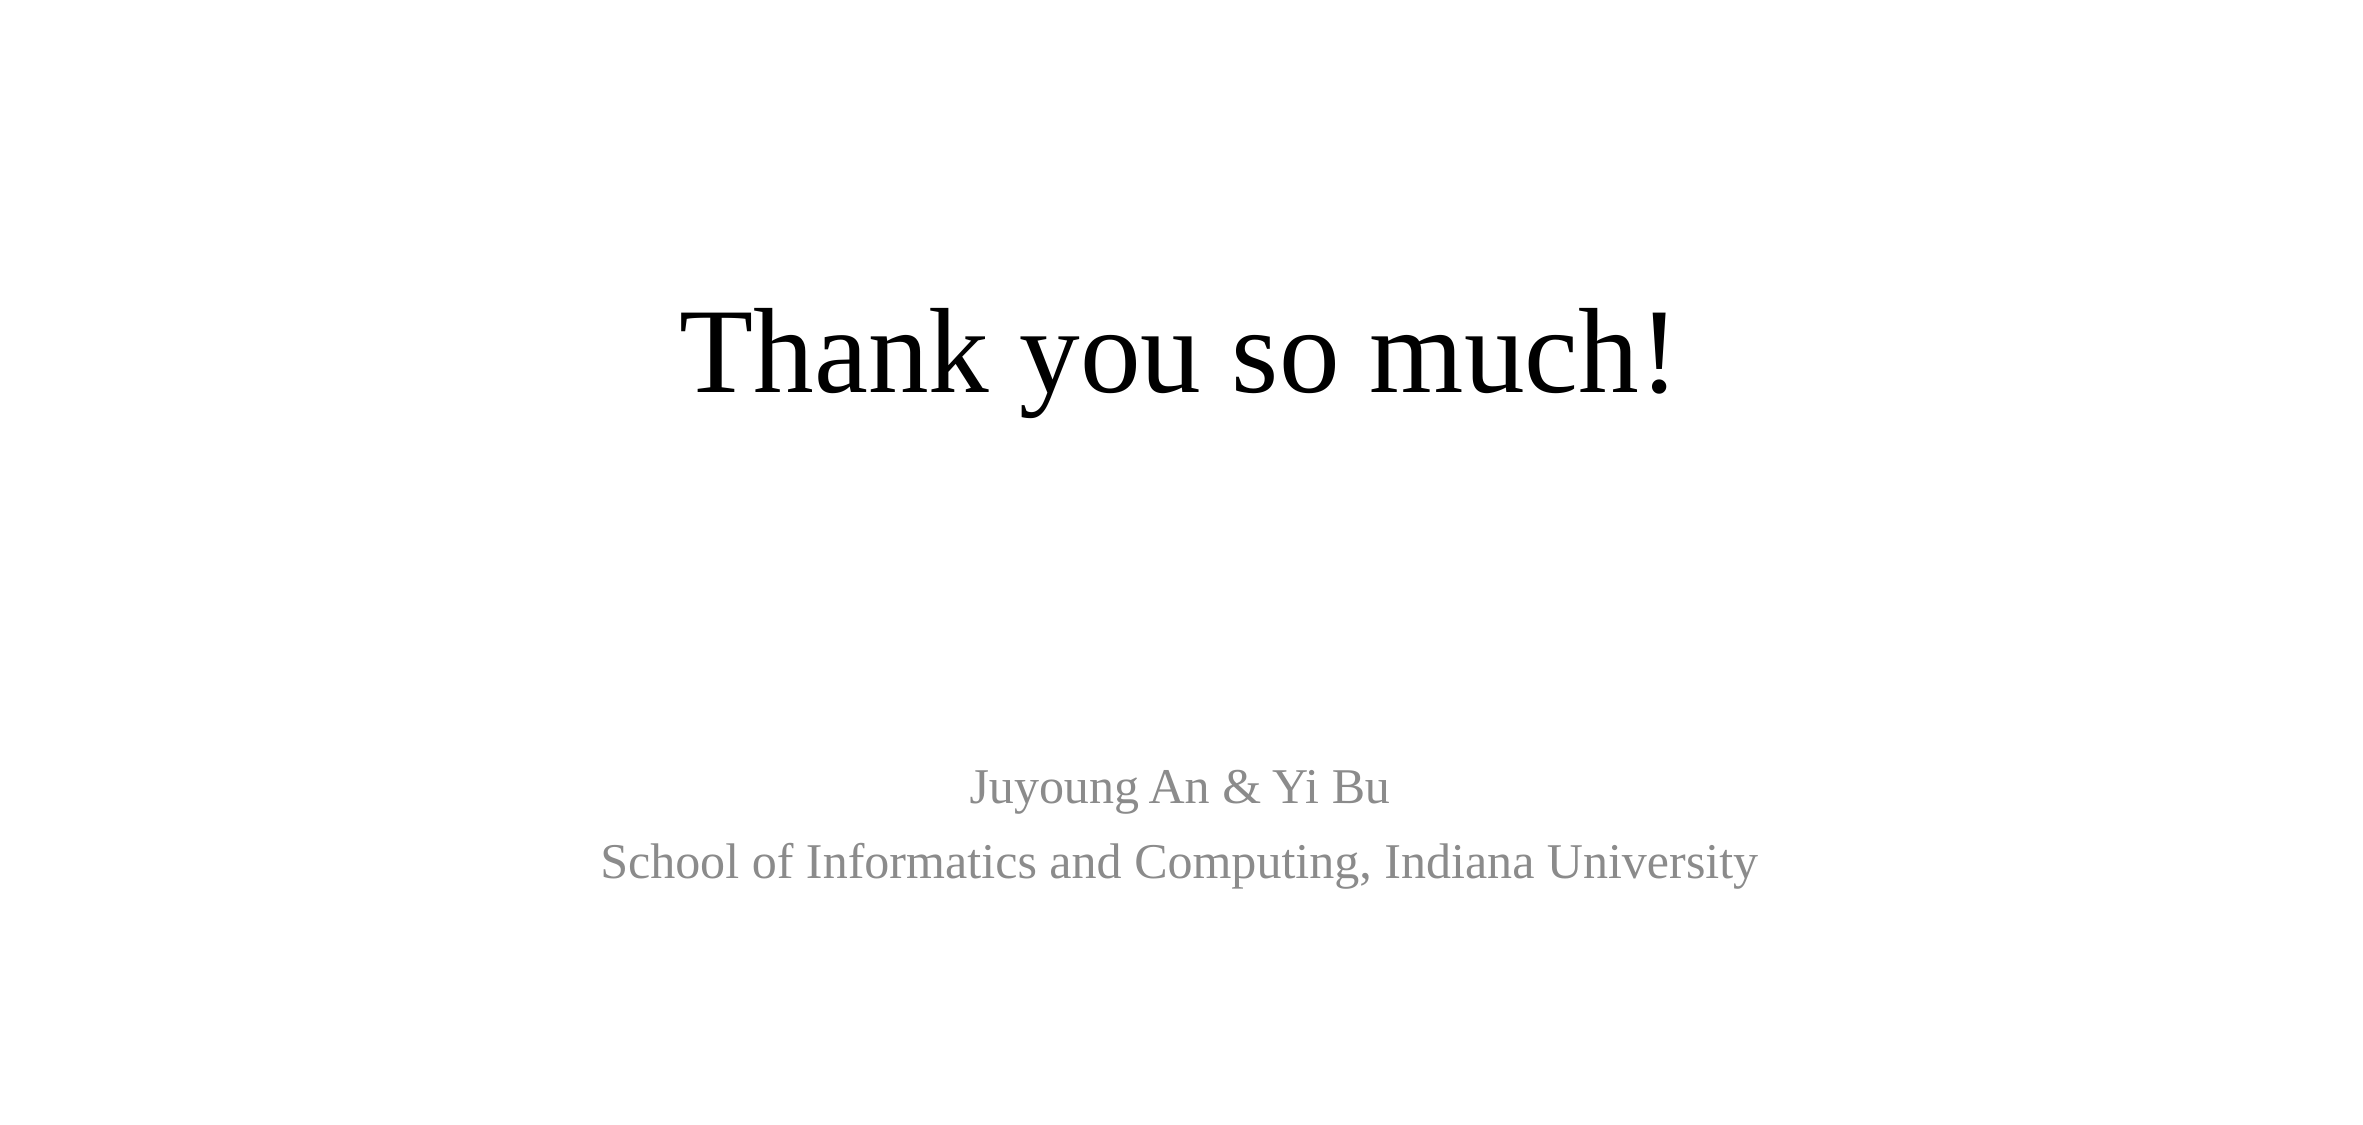

# Thank you so much!
Juyoung An & Yi Bu
School of Informatics and Computing, Indiana University